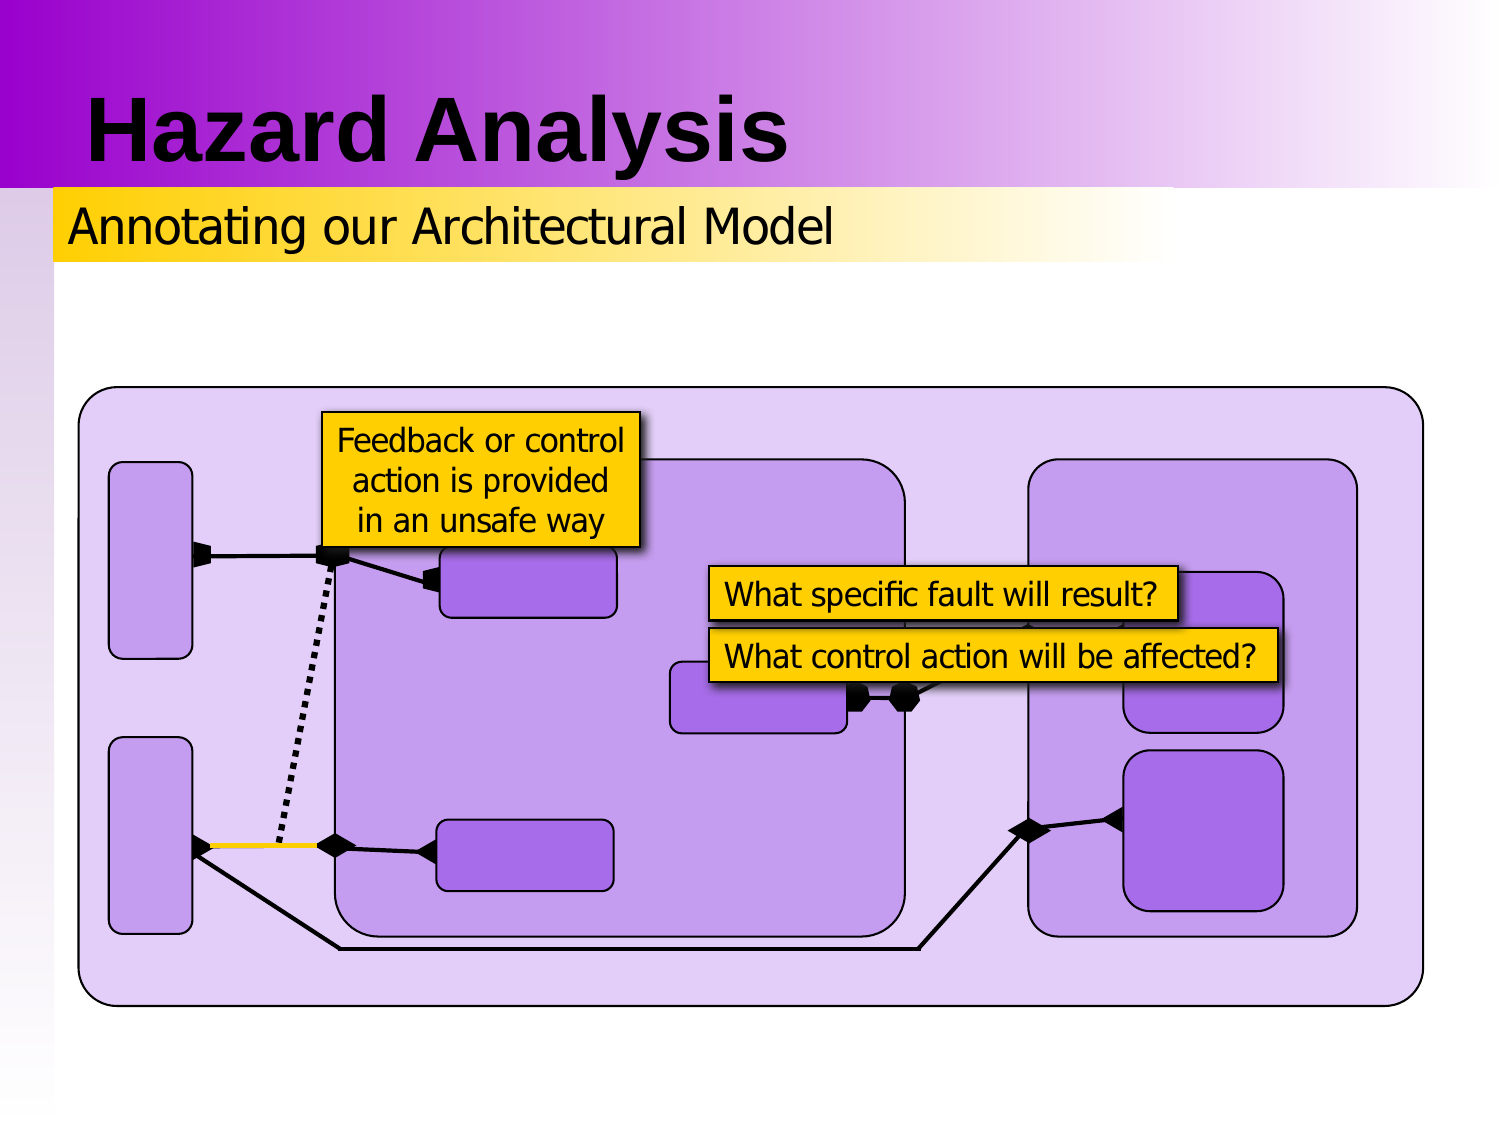

# Hazard Analysis
Annotating our Architectural Model

Feedback or control
action is provided
in an unsafe way

What specific fault will result?

What control action will be affected?